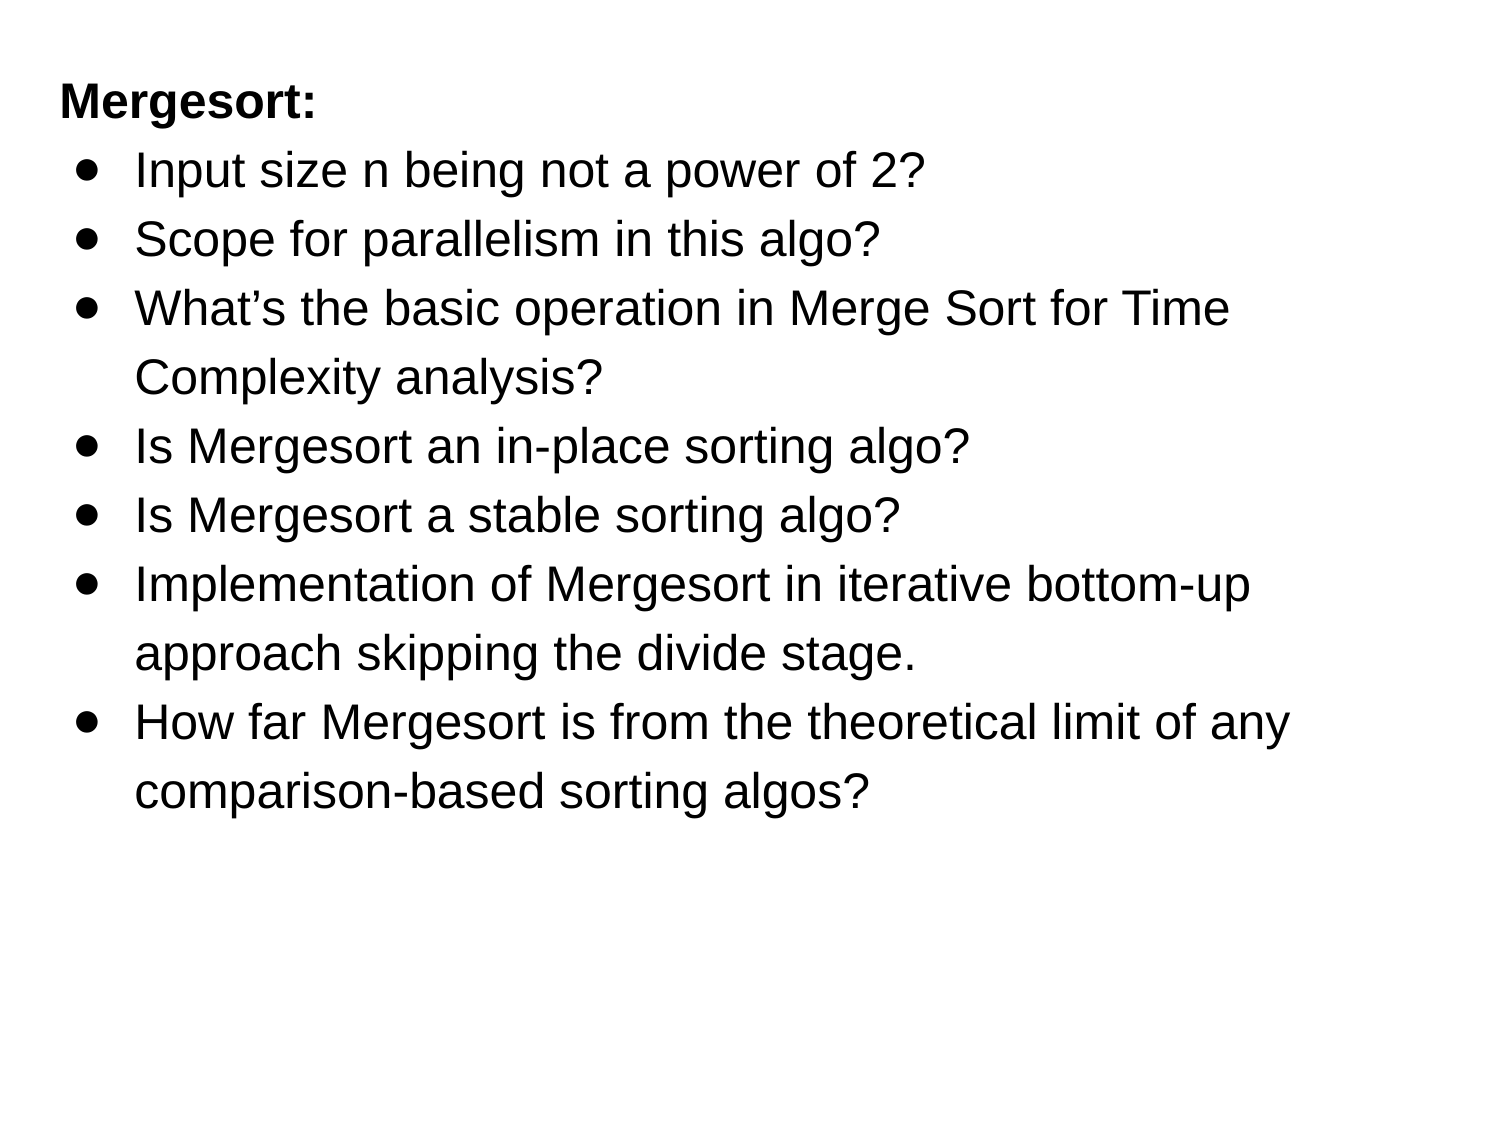

Mergesort:
Input size n being not a power of 2?
Scope for parallelism in this algo?
What’s the basic operation in Merge Sort for Time Complexity analysis?
Is Mergesort an in-place sorting algo?
Is Mergesort a stable sorting algo?
Implementation of Mergesort in iterative bottom-up approach skipping the divide stage.
How far Mergesort is from the theoretical limit of any comparison-based sorting algos?